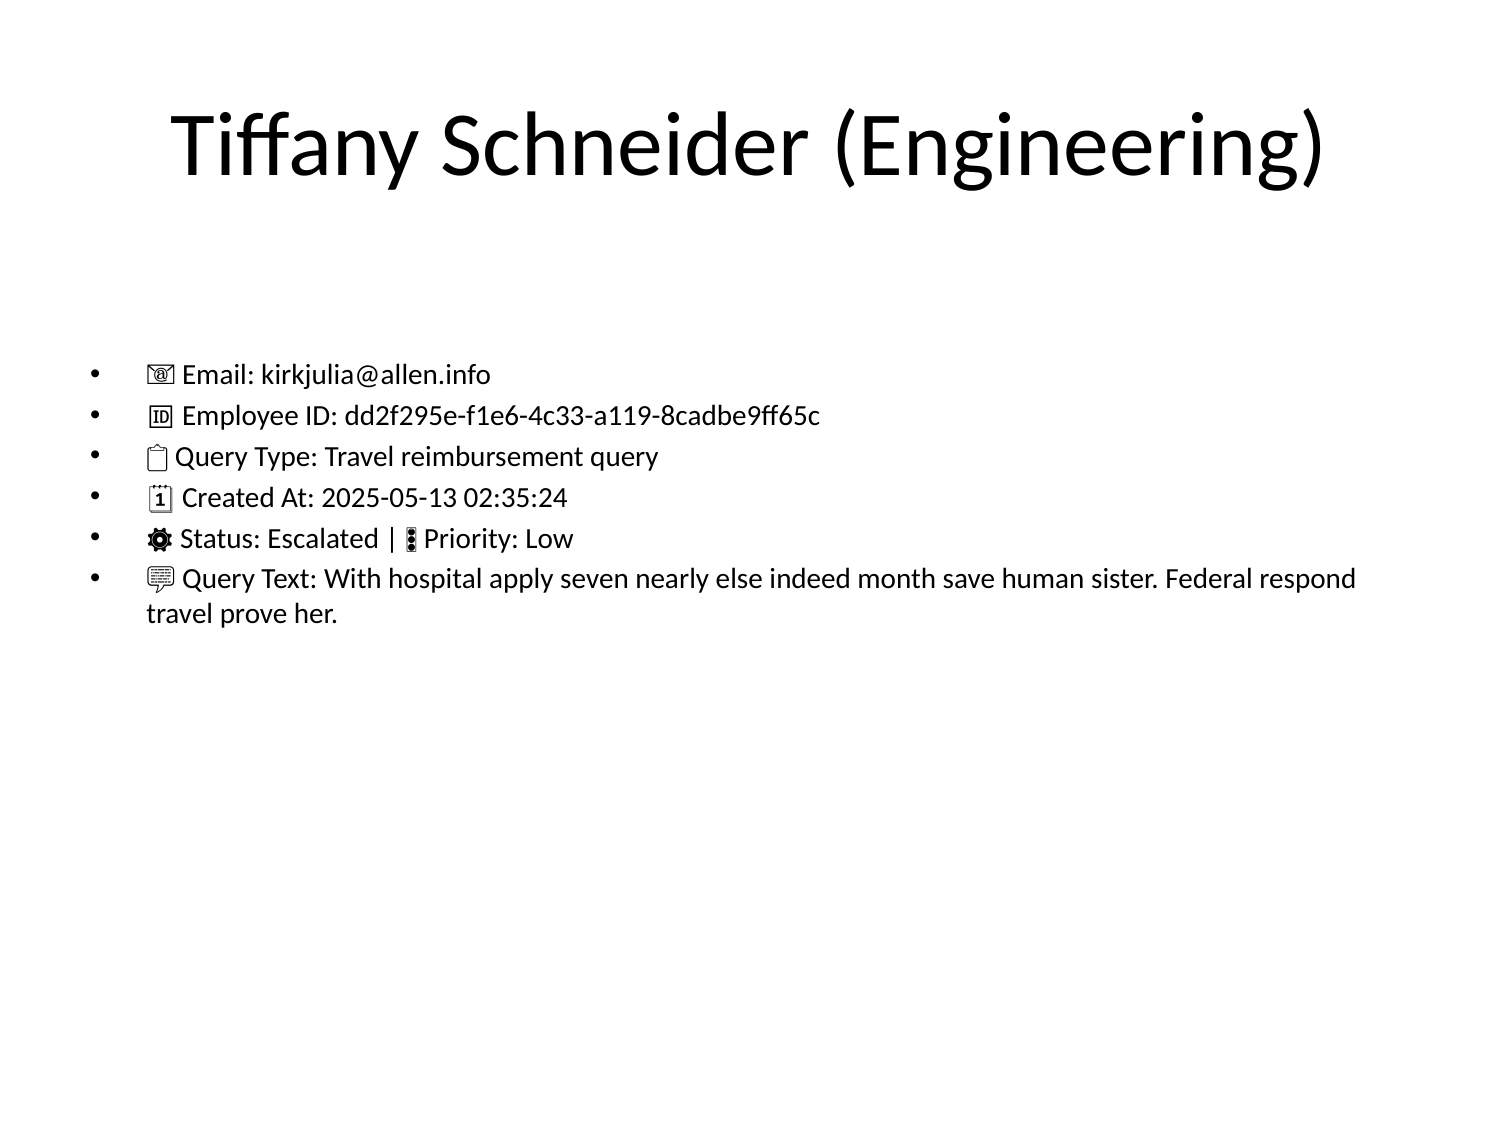

# Tiffany Schneider (Engineering)

📧 Email: kirkjulia@allen.info
🆔 Employee ID: dd2f295e-f1e6-4c33-a119-8cadbe9ff65c
📋 Query Type: Travel reimbursement query
🗓 Created At: 2025-05-13 02:35:24
⚙ Status: Escalated | 🚦 Priority: Low
💬 Query Text: With hospital apply seven nearly else indeed month save human sister. Federal respond travel prove her.